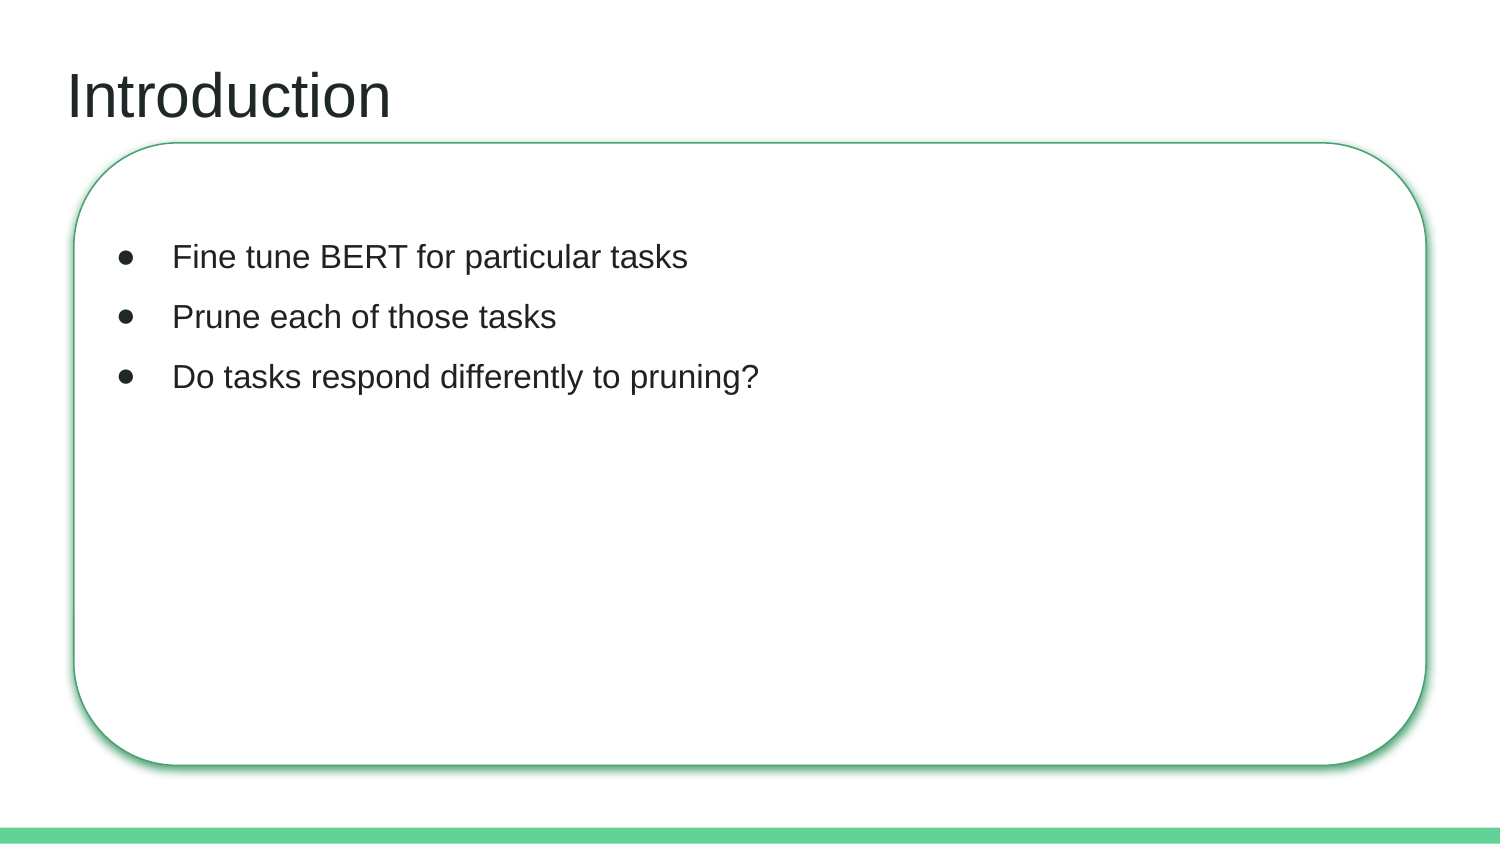

# Introduction

Fine tune BERT for particular tasks
Prune each of those tasks
Do tasks respond differently to pruning?